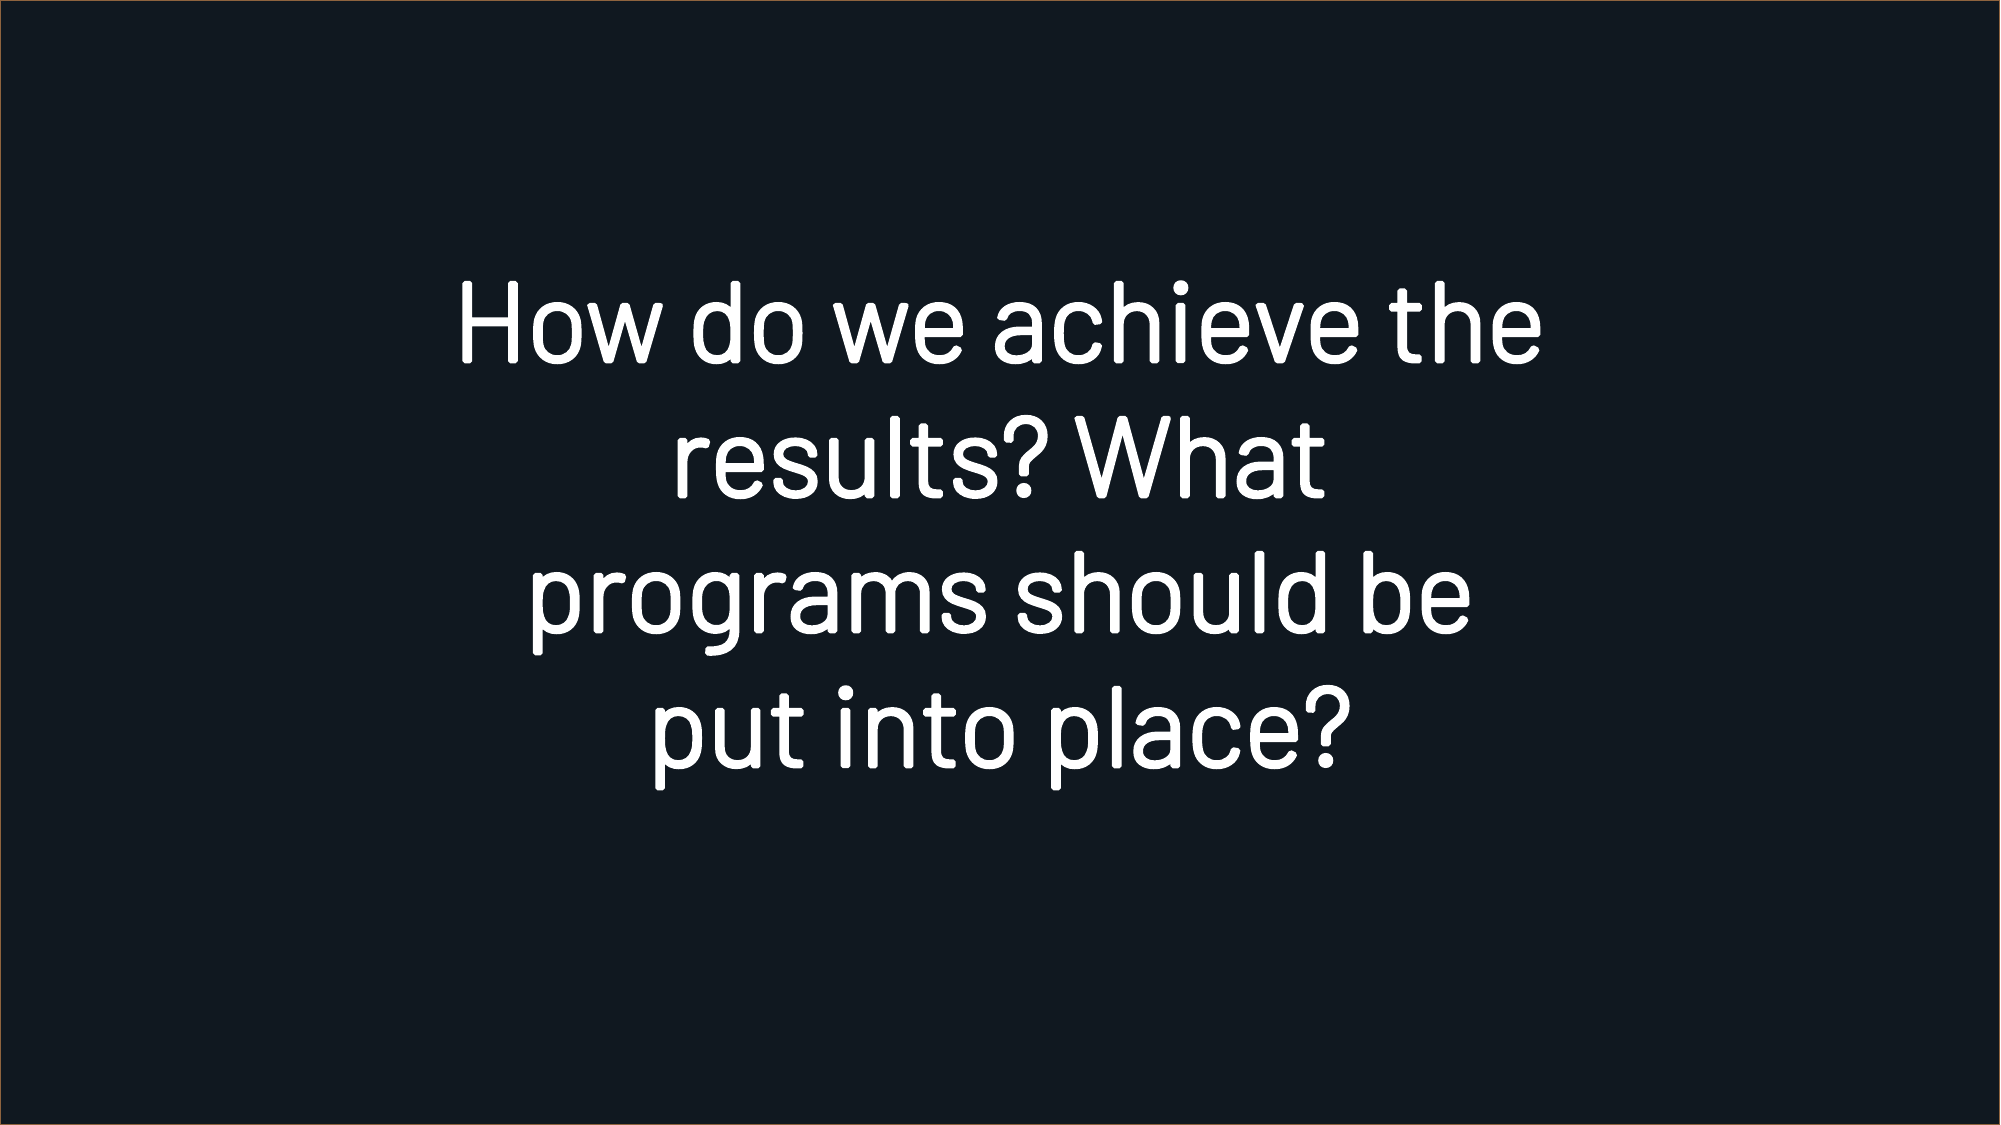

How do we achieve the results? What programs should be put into place?